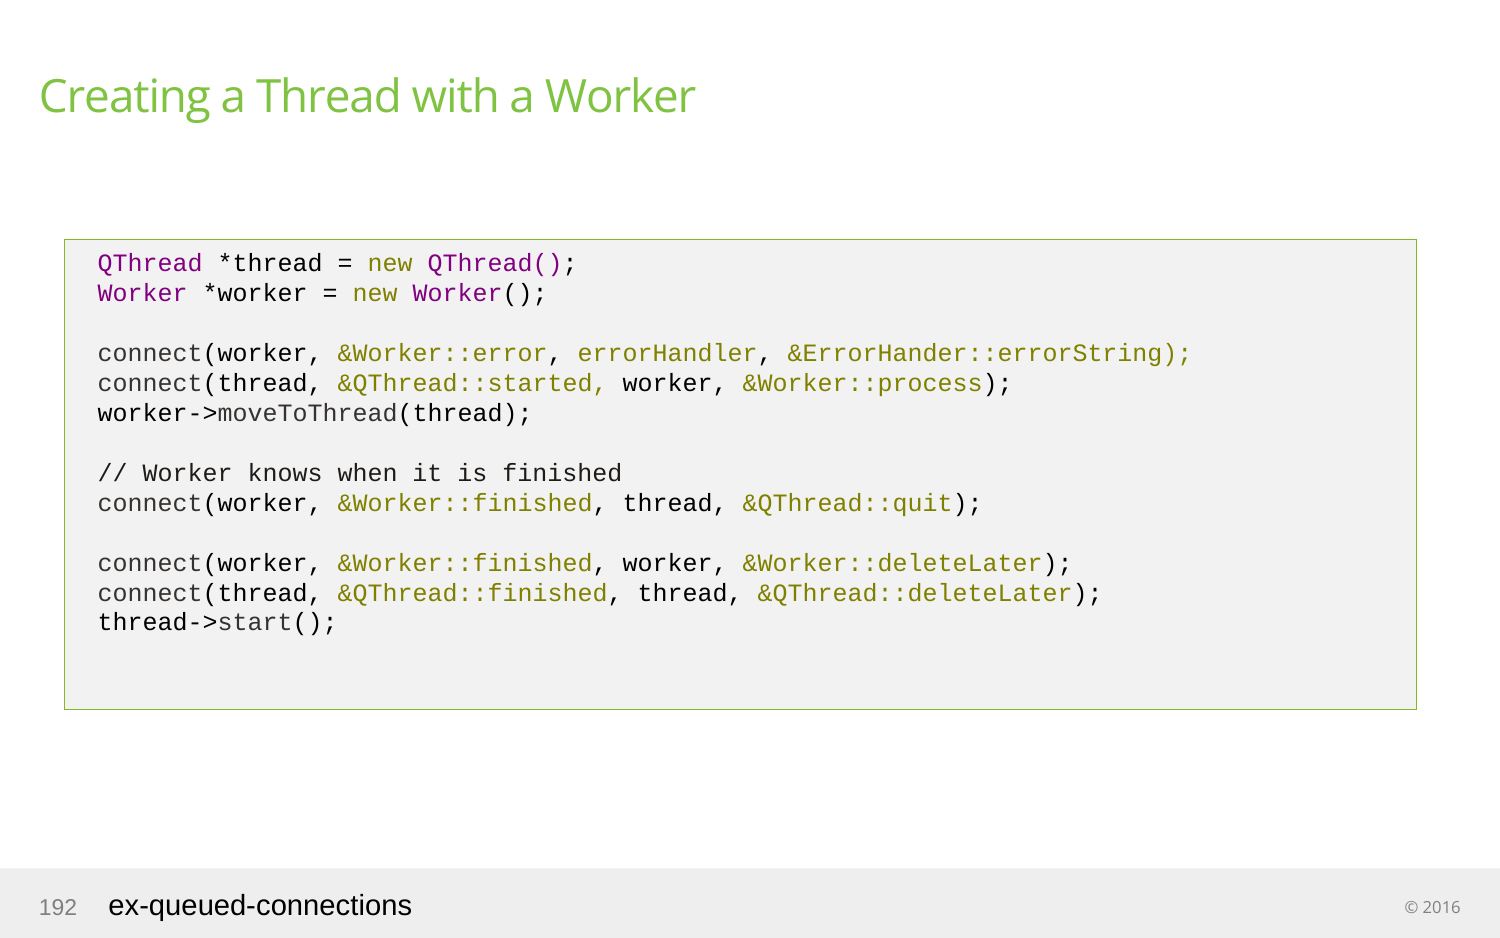

# Creating a Thread with a Worker
QThread *thread = new QThread();
Worker *worker = new Worker();

connect(worker, &Worker::error, errorHandler, &ErrorHander::errorString);
connect(thread, &QThread::started, worker, &Worker::process);
worker->moveToThread(thread);

// Worker knows when it is finished
connect(worker, &Worker::finished, thread, &QThread::quit);

connect(worker, &Worker::finished, worker, &Worker::deleteLater);
connect(thread, &QThread::finished, thread, &QThread::deleteLater);
thread->start();
192
ex-queued-connections
© 2016